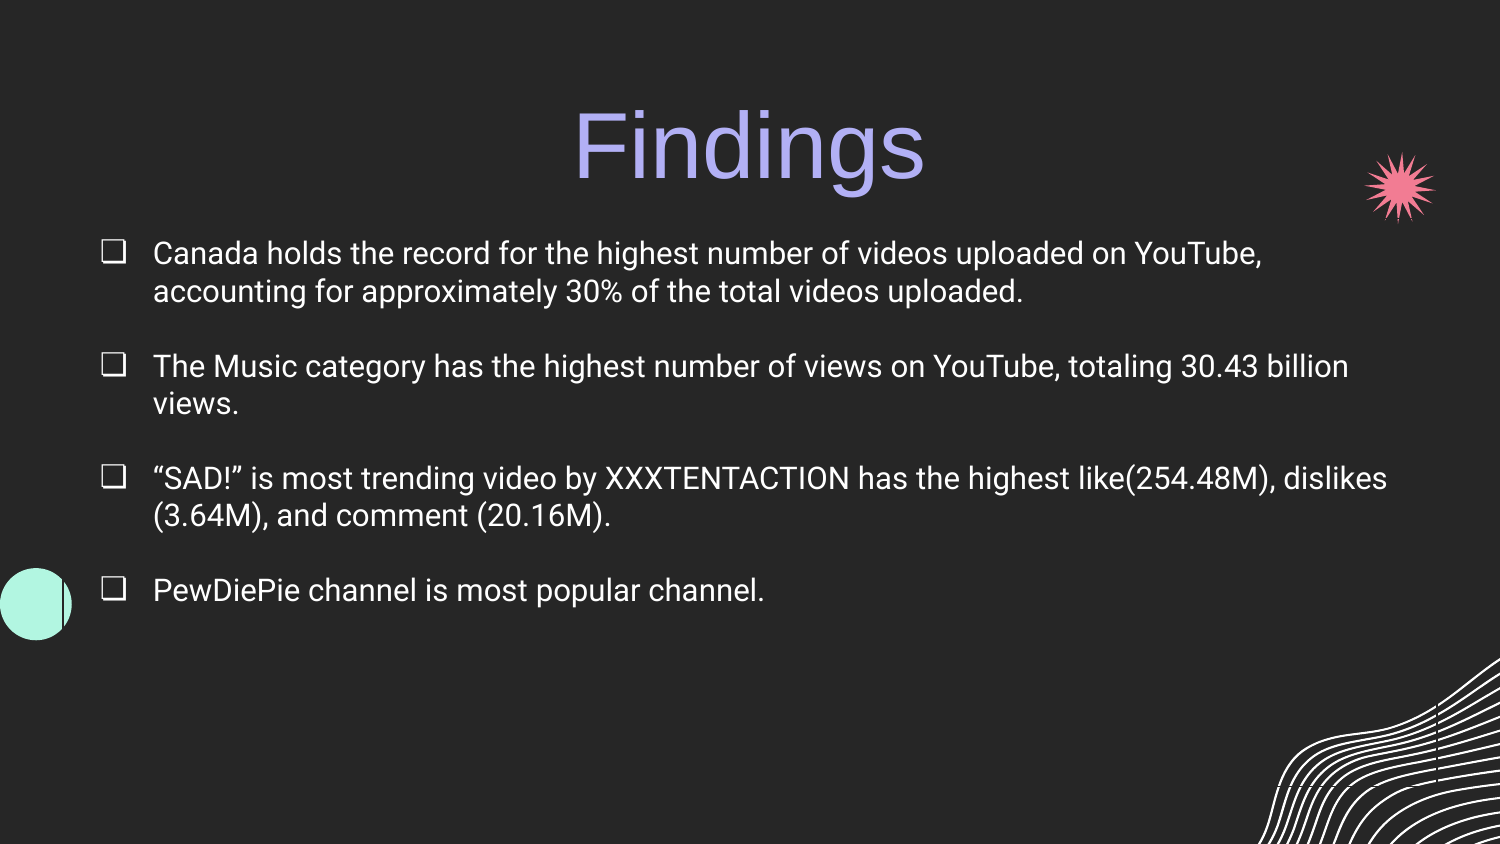

Findings
Canada holds the record for the highest number of videos uploaded on YouTube, accounting for approximately 30% of the total videos uploaded.

The Music category has the highest number of views on YouTube, totaling 30.43 billion views.

“SAD!” is most trending video by XXXTENTACTION has the highest like(254.48M), dislikes (3.64M), and comment (20.16M).

PewDiePie channel is most popular channel.